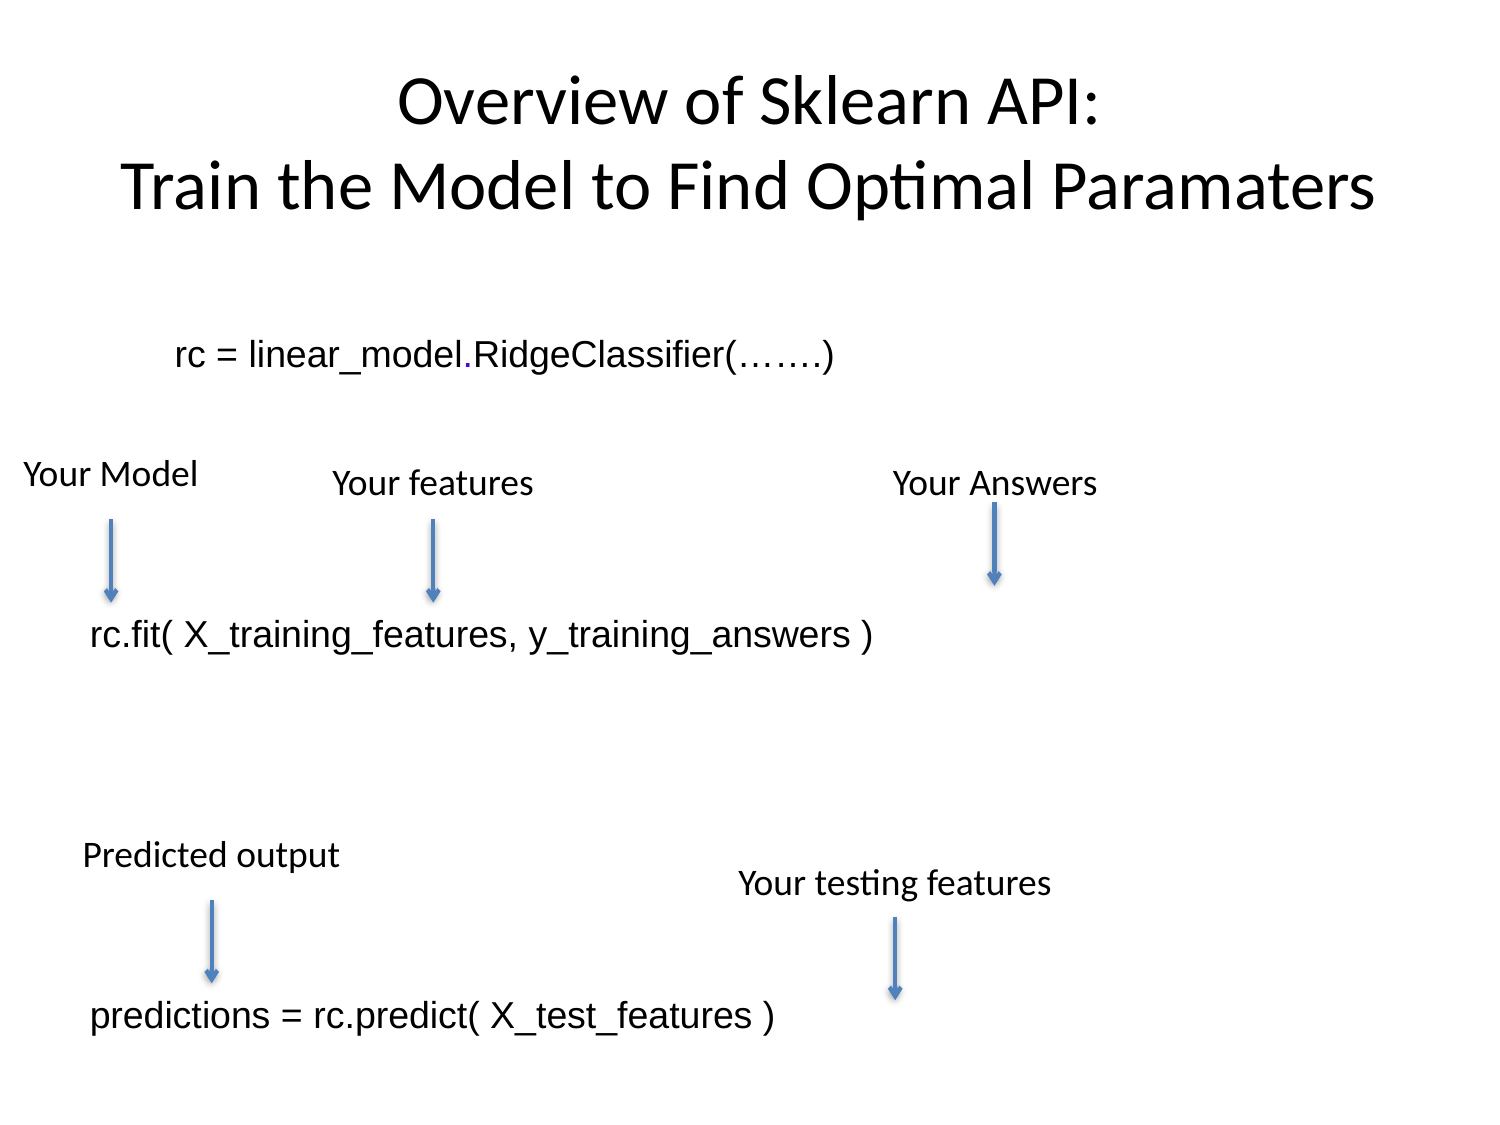

# Overview of Sklearn API: Train the Model to Find Optimal Paramaters
rc = linear_model.RidgeClassifier(…….)
Your Model
Your features
Your Answers
rc.fit( X_training_features, y_training_answers )
Predicted output
Your testing features
predictions = rc.predict( X_test_features )